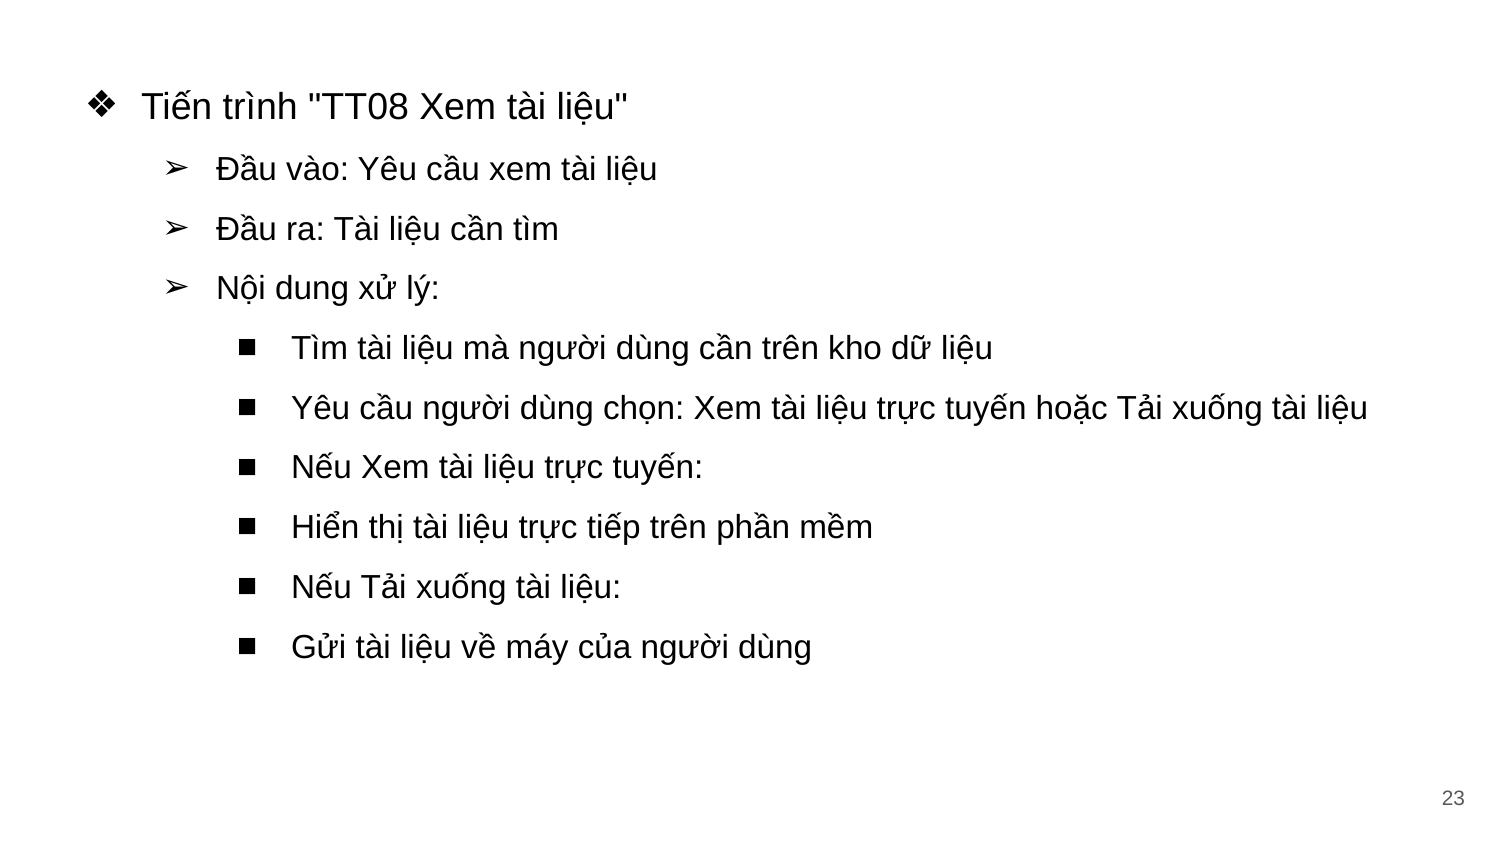

Tiến trình "TT08 Xem tài liệu"
Đầu vào: Yêu cầu xem tài liệu
Đầu ra: Tài liệu cần tìm
Nội dung xử lý:
Tìm tài liệu mà người dùng cần trên kho dữ liệu
Yêu cầu người dùng chọn: Xem tài liệu trực tuyến hoặc Tải xuống tài liệu
Nếu Xem tài liệu trực tuyến:
Hiển thị tài liệu trực tiếp trên phần mềm
Nếu Tải xuống tài liệu:
Gửi tài liệu về máy của người dùng

23